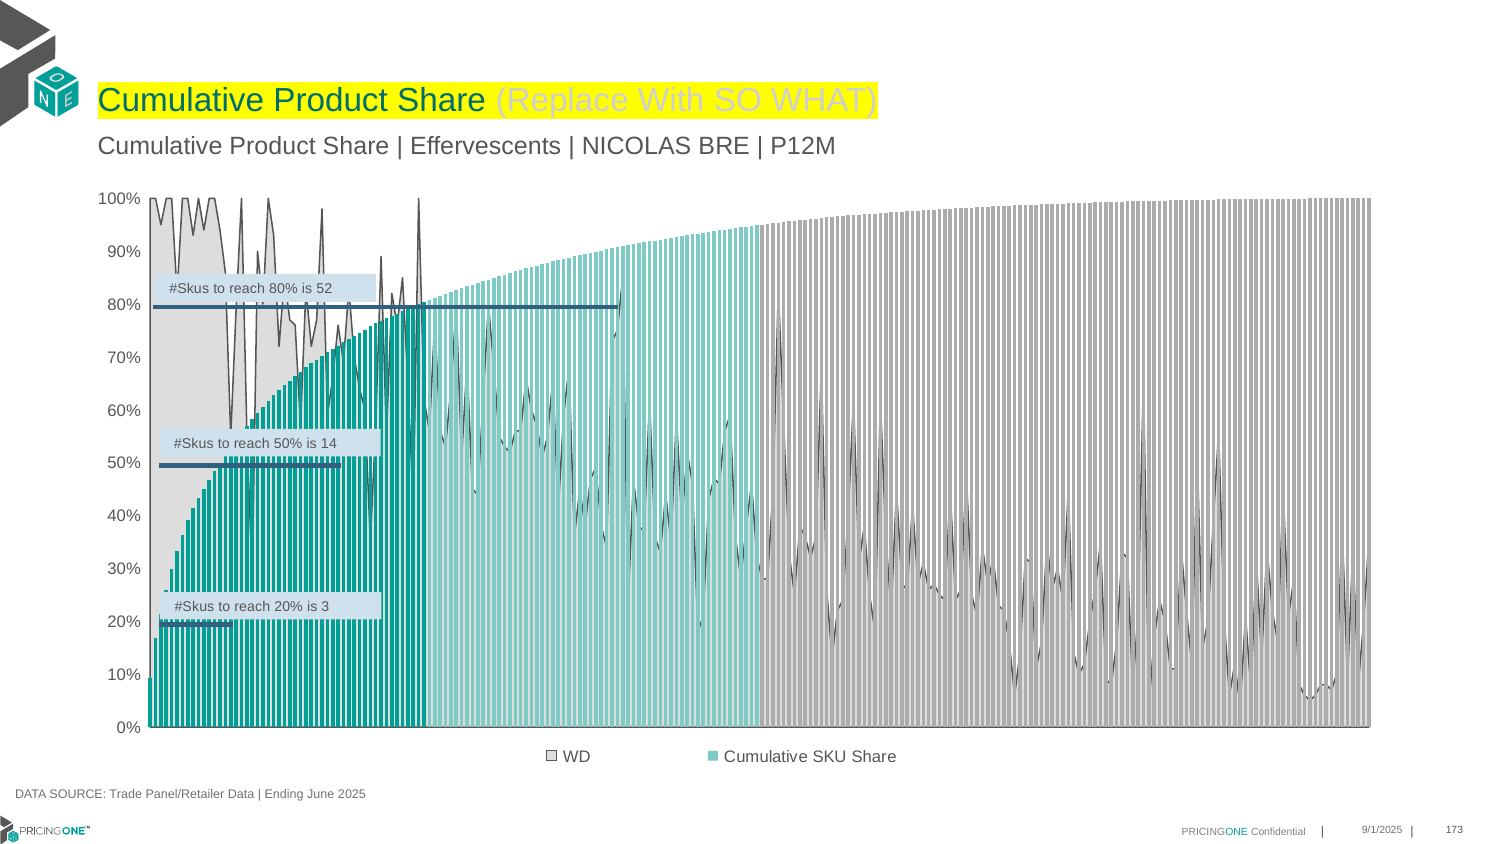

# Cumulative Product Share (Replace With SO WHAT)
Cumulative Product Share | Effervescents | NICOLAS BRE | P12M

### Chart

| Category | WD | Cumulative SKU Share |
|---|---|---|
| Ruinart | 1.0 | 0.09226546894163741 |
| Nicolas | 1.0 | 0.16882404959892436 |
| Heidsieck & | 0.95 | 0.21438691691023568 |
| Malard | 1.0 | 0.2588461936970042 |
| Deutz | 1.0 | 0.2981754612550571 |
| Ruinart | 0.82 | 0.3325638721087976 |
| De Bligny | 1.0 | 0.3625921365560747 |
| Ayala | 1.0 | 0.3919806558411986 |
| Nicolas Feu | 0.93 | 0.41322356864549925 |
| Demoiselle | 1.0 | 0.43274603683293617 |
| Besserat De | 0.94 | 0.45053119329942243 |
| Canard Duch | 1.0 | 0.46759588346276826 |
| Bollinger | 1.0 | 0.48384492866419765 |
| Taittinger | 0.94 | 0.5000867451067327 |
| Laurent Per | 0.86 | 0.5160189297099581 |
| Ruinart | 0.55 | 0.5301836827635064 |
| Deutz | 0.79 | 0.5434665272319396 |
| All Others | 1.0 | 0.556415643998082 |
| Ruinart | 0.56 | 0.5691346452727531 |
| All Others | 0.28 | 0.5817608774749463 |
| All Others | 0.9 | 0.5938124233450359 |
| Vesselle | 0.8 | 0.6051338645667925 |
| Patriarche | 1.0 | 0.6164034996831393 |
| Ruinart | 0.93 | 0.6273671173396239 |
| All Others | 0.72 | 0.6370307631882681 |
| Malard | 0.85 | 0.6464727270974846 |
| Demoiselle | 0.77 | 0.655183381565219 |
| Laurent Per | 0.76 | 0.663848253893289 |
| Ruinart | 0.57 | 0.6722902394887822 |
| Mure | 0.83 | 0.6800816367837806 |
| Bottega | 0.72 | 0.6877730362474067 |
| Malard | 0.77 | 0.694830714514625 |
| Bouvet-Ladu | 0.98 | 0.7017992380888125 |
| Roederer | 0.59 | 0.7085328269989325 |
| Louis Marti | 0.66 | 0.7149037731711841 |
| All Others | 0.76 | 0.7212192988585788 |
| Pommery | 0.69 | 0.7273842254023405 |
| Henriot | 0.83 | 0.733544332773506 |
| Perrier Jou | 0.7 | 0.7396839586611373 |
| All Others | 0.64 | 0.7457500921666758 |
| Savian | 0.6 | 0.7517547812216119 |
| Ruinart | 0.35 | 0.7576136903055113 |
| All Others | 0.57 | 0.7634629610442182 |
| Kriter | 0.89 | 0.7683002055377111 |
| Moët & Chan | 0.55 | 0.7729350447821611 |
| Chateau Mon | 0.82 | 0.7775012108171145 |
| Nicolas | 0.76 | 0.7819625598480994 |
| Deutz | 0.85 | 0.786401017809252 |
| Roederer | 0.65 | 0.7908009223896346 |
| Laurent Per | 0.42 | 0.7951466112783093 |
| Lyre's | 1.0 | 0.799492300166984 |
| Besserat De | 0.62 | 0.8038187123652737 |
| Nicolas | 0.56 | 0.8080897040787064 |
| Henriot | 0.77 | 0.8120076913994633 |
| Campari: Al | 0.56 | 0.8157678508176928 |
| De Chanceny | 0.53 | 0.8194328315771462 |
| Deutz | 0.64 | 0.8230664877147239 |
| Savian | 0.8 | 0.8266025556072274 |
| Nicolas | 0.51 | 0.8300687454970852 |
| Patriarche | 0.69 | 0.8333578307940306 |
| Dom Perigno | 0.45 | 0.8366264346074419 |
| Veuve Clicq | 0.44 | 0.8398504610743378 |
| Taittinger | 0.62 | 0.843060030023445 |
| Canard Duch | 0.8 | 0.8462647797999558 |
| De Venoge | 0.68 | 0.8494538672655289 |
| Ruinart | 0.55 | 0.8526345211790585 |
| Nicolas Feu | 0.53 | 0.8557513210556876 |
| Nicolas Feu | 0.52 | 0.8588536634145281 |
| Piper Heids | 0.56 | 0.861927090737791 |
| Veuve Clicq | 0.56 | 0.8646908862217443 |
| All Others | 0.66 | 0.8673643222195179 |
| Malard | 0.6 | 0.8700365534241423 |
| Campari: Al | 0.57 | 0.8726726408342949 |
| Bollinger | 0.51 | 0.8753075234512984 |
| Delamotte | 0.55 | 0.877907467066979 |
| Ruinart | 0.66 | 0.880420665575927 |
| Besserat De | 0.41 | 0.8828977202904031 |
| All Others | 0.59 | 0.8852422477584821 |
| All Others | 0.68 | 0.8875783416745177 |
| Dom Perigno | 0.36 | 0.8898975684864663 |
| Dom Perigno | 0.45 | 0.8922095665395205 |
| De Bligny | 0.38 | 0.8944902399706991 |
| Henriot | 0.47 | 0.8967697086087286 |
| Nicolas | 0.49 | 0.899045562867311 |
| Deutz | 0.38 | 0.9012009378109869 |
| Vranken | 0.34 | 0.9033346264779797 |
| De Venoge | 0.73 | 0.9053912083834323 |
| De Chanceny | 0.75 | 0.9073453828712146 |
| Nicolas | 0.85 | 0.9092465464604379 |
| All Others | 0.23 | 0.9111380717044687 |
| Malard | 0.47 | 0.9129488758075123 |
| Pommery | 0.38 | 0.9147404032201708 |
| Lanson | 0.37 | 0.9165162683218915 |
| Cru La Maqu | 0.62 | 0.9182535800428421 |
| Laurent Per | 0.36 | 0.9199872773843455 |
| All Others | 0.33 | 0.921683626138228 |
| All Others | 0.44 | 0.9233691317537688 |
| Ruinart | 0.35 | 0.9250510229898624 |
| Bottega | 0.59 | 0.9267039991903786 |
| De Venoge | 0.39 | 0.9283389034936588 |
| Ruinart | 0.52 | 0.9299436879682124 |
| Veuve Clicq | 0.46 | 0.9315460628564678 |
| Laurent Per | 0.18 | 0.9331291610543382 |
| Roederer | 0.21 | 0.9346291285249232 |
| Malard | 0.43 | 0.9361218672366138 |
| All Others | 0.47 | 0.9376134011551553 |
| Nicolas | 0.46 | 0.9390772248312684 |
| All Others | 0.56 | 0.9405386389210834 |
| All Others | 0.59 | 0.9419783667342151 |
| Nicolas Feu | 0.36 | 0.9433988178569618 |
| All Others | 0.28 | 0.9447927635304291 |
| Roederer | 0.38 | 0.9461758660655548 |
| Roederer | 0.46 | 0.947549330255488 |
| Canard Duch | 0.32 | 0.9488505068564774 |
| Roederer | 0.28 | 0.9500974677657589 |
| Roederer | 0.28 | 0.9513444286750403 |
| Ruinart | 0.45 | 0.9525865704117256 |
| Contarini | 0.83 | 0.9537973875265351 |
| All Others | 0.57 | 0.9550069998481956 |
| Besserat De | 0.33 | 0.956178058789086 |
| Ruinart | 0.25 | 0.9573479129368274 |
| Veuve Clicq | 0.38 | 0.9584611418065627 |
| Ayala | 0.36 | 0.9595623227448075 |
| Roederer | 0.32 | 0.9606490461652634 |
| Krug | 0.36 | 0.9617273360336759 |
| All Others | 0.68 | 0.962779120452809 |
| Roederer | 0.26 | 0.9638031946295136 |
| Louis Marti | 0.13 | 0.9648104017021313 |
| Moët & Chan | 0.22 | 0.9657838745665752 |
| Canard Duch | 0.24 | 0.9667308419817398 |
| Nicolas | 0.4 | 0.9675537157025507 |
| Nicolas | 0.62 | 0.9682946634892252 |
| Ayala | 0.31 | 0.9690307921033035 |
| Nicolas | 0.38 | 0.9697596919584873 |
| Ruinart | 0.25 | 0.970465700743839 |
| Laurent Per | 0.18 | 0.9711705047360416 |
| Nicolas | 0.62 | 0.9718656703830517 |
| Roederer | 0.36 | 0.9725548120643165 |
| De Venoge | 0.22 | 0.9732379297798359 |
| Nicolas Feu | 0.45 | 0.9739077947707157 |
| Moët & Chan | 0.27 | 0.9745728405889991 |
| Roederer | 0.26 | 0.9752378864072825 |
| Roederer | 0.42 | 0.9758944986735225 |
| De Venoge | 0.27 | 0.976542677387719 |
| All Others | 0.31 | 0.9771848321361702 |
| All Others | 0.26 | 0.9777944574695967 |
| Henriot | 0.27 | 0.9783884204920854 |
| Laurent Per | 0.25 | 0.978981178721425 |
| Perrier Jou | 0.24 | 0.9795739369507646 |
| Contarini | 0.45 | 0.980163080800657 |
| Nicolas | 0.24 | 0.9807486102711022 |
| Nicolas | 0.26 | 0.9813245013963549 |
| Nicolas | 0.48 | 0.9818847302106697 |
| Taittinger | 0.25 | 0.9824413446455373 |
| All Others | 0.21 | 0.9829762728037219 |
| Bollinger | 0.34 | 0.9834991530304158 |
| Pommery | 0.27 | 0.9840184188776625 |
| Demoiselle | 0.32 | 0.984534070345462 |
| All Others | 0.23 | 0.985040083468069 |
| Deutz | 0.22 | 0.985508748003055 |
| Bollinger | 0.16 | 0.9859641598134012 |
| Taittinger | 0.06 | 0.9864075236922569 |
| Nicolas | 0.14 | 0.9868496827779635 |
| Besserat De | 0.32 | 0.9872822035184775 |
| All Others | 0.31 | 0.9877135194658425 |
| Nicolas | 0.11 | 0.988136401861164 |
| Canard Duch | 0.16 | 0.988548441118144 |
| All Others | 0.35 | 0.9889568659956768 |
| Roederer | 0.26 | 0.989354447734868 |
| Vranken | 0.3 | 0.9897327527836742 |
| Deutz | 0.24 | 0.9901062386598841 |
| Canard Duch | 0.45 | 0.9904712909840506 |
| Piper Heids | 0.14 | 0.990835138515068 |
| Nicolas | 0.1 | 0.9911965764597873 |
| Laurent Per | 0.12 | 0.991547171266165 |
| Pommery | 0.2 | 0.9918592126917726 |
| Piper Heids | 0.26 | 0.9921712541173802 |
| Nicolas | 0.35 | 0.9924820907498387 |
| All Others | 0.09 | 0.9927893130028501 |
| Henriot | 0.08 | 0.9930929208764143 |
| Ruinart | 0.16 | 0.9933929143705313 |
| Bouvet-Ladu | 0.33 | 0.9936904982783502 |
| Taittinger | 0.32 | 0.993968805495784 |
| All Others | 0.07 | 0.9942338599885782 |
| Pommery | 0.22 | 0.9944965048950741 |
| Nicolas | 0.66 | 0.9947579450084211 |
| Ruinart | 0.04 | 0.9950169755354699 |
| All Others | 0.17 | 0.9952579341652827 |
| Demoiselle | 0.24 | 0.9954976880019465 |
| De Venoge | 0.2 | 0.9957314178728649 |
| Ruinart | 0.11 | 0.9959651477437833 |
| Deutz | 0.11 | 0.9961940584421055 |
| Vesselle | 0.34 | 0.9964205595541296 |
| All Others | 0.22 | 0.9966398319072592 |
| All Others | 0.12 | 0.9968458515357492 |
| Bottega | 0.52 | 0.9970422328190467 |
| Vesselle | 0.15 | 0.9972301805503007 |
| Bollinger | 0.2 | 0.9974181282815546 |
| Celene | 0.39 | 0.9976000520470634 |
| All Others | 0.56 | 0.997780771019423 |
| Ruinart | 0.21 | 0.9979578756123354 |
| Roederer | 0.06 | 0.9981337754120988 |
| De Venoge | 0.12 | 0.9982916033146262 |
| Roederer | 0.04 | 0.9984337689062157 |
| Henriot | 0.21 | 0.99856991053206 |
| Nicolas | 0.07 | 0.9986988233990098 |
| Bollinger | 0.32 | 0.99881448354132 |
| Roederer | 0.13 | 0.9989205053384376 |
| Celene | 0.34 | 0.9990265271355552 |
| Lanson | 0.22 | 0.9991048386902444 |
| Vranken | 0.16 | 0.9991819454517845 |
| De Venoge | 0.45 | 0.9992590522133247 |
| Ayala | 0.21 | 0.9993349541817157 |
| Laurent Per | 0.28 | 0.9994060369775105 |
| Ayala | 0.08 | 0.9994759149801562 |
| Delamotte | 0.06 | 0.9995421786033547 |
| Bouvet-Ladu | 0.05 | 0.999604827847106 |
| Ayala | 0.06 | 0.9996650675045592 |
| Lanson | 0.08 | 0.9997120544373727 |
| Besserat De | 0.08 | 0.9997542221975899 |
| Contarini | 0.07 | 0.9997963899578072 |
| All Others | 0.1 | 0.9998373529248754 |
| All Others | 0.38 | 0.9998759063056455 |
| Besserat De | 0.09 | 0.9999120501001174 |
| All Others | 0.34 | 0.9999445795151422 |
| All Others | 0.08 | 0.9999746993438687 |
| Bottega | 0.2 | 0.9999891568616575 |
| All Others | 0.36 | 0.999999999999999 |
#Skus to reach 80% is 52
#Skus to reach 50% is 14
#Skus to reach 20% is 3
DATA SOURCE: Trade Panel/Retailer Data | Ending June 2025

9/1/2025
173